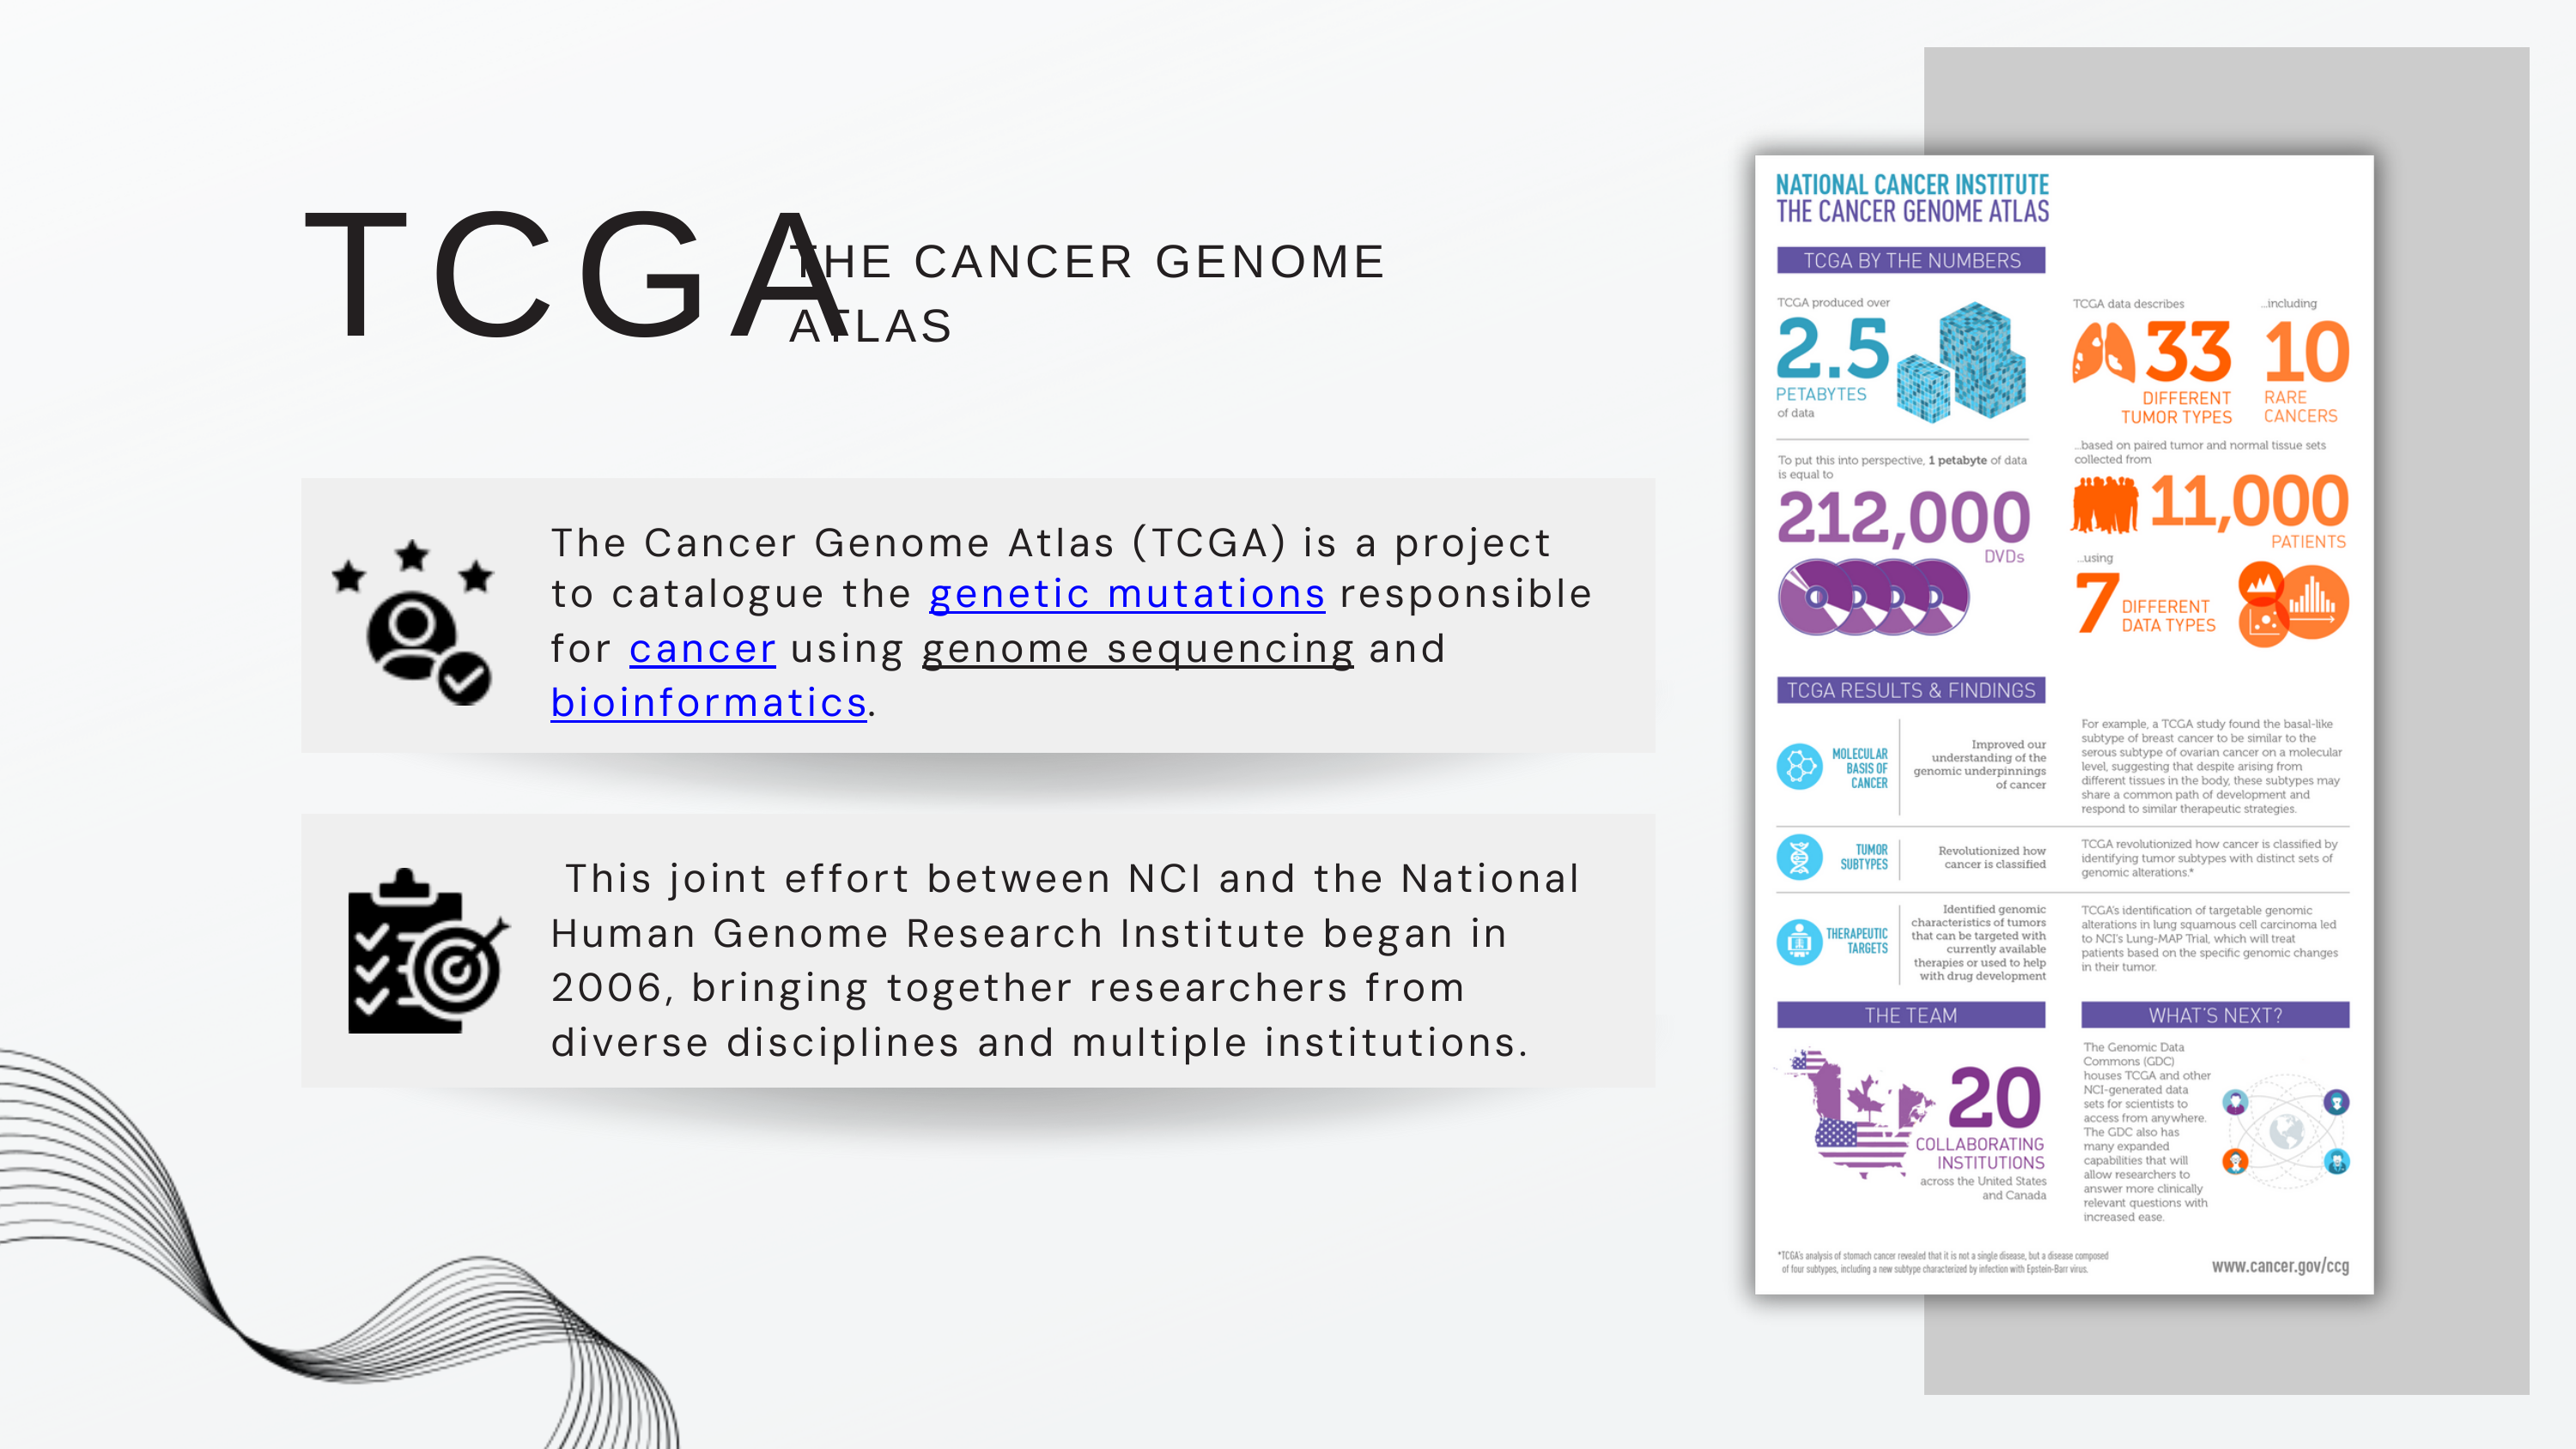

TCGA
THE CANCER GENOME ATLAS

The Cancer Genome Atlas (TCGA) is a project to catalogue the genetic mutations responsible for cancer using genome sequencing and bioinformatics.

 This joint effort between NCI and the National Human Genome Research Institute began in 2006, bringing together researchers from diverse disciplines and multiple institutions.